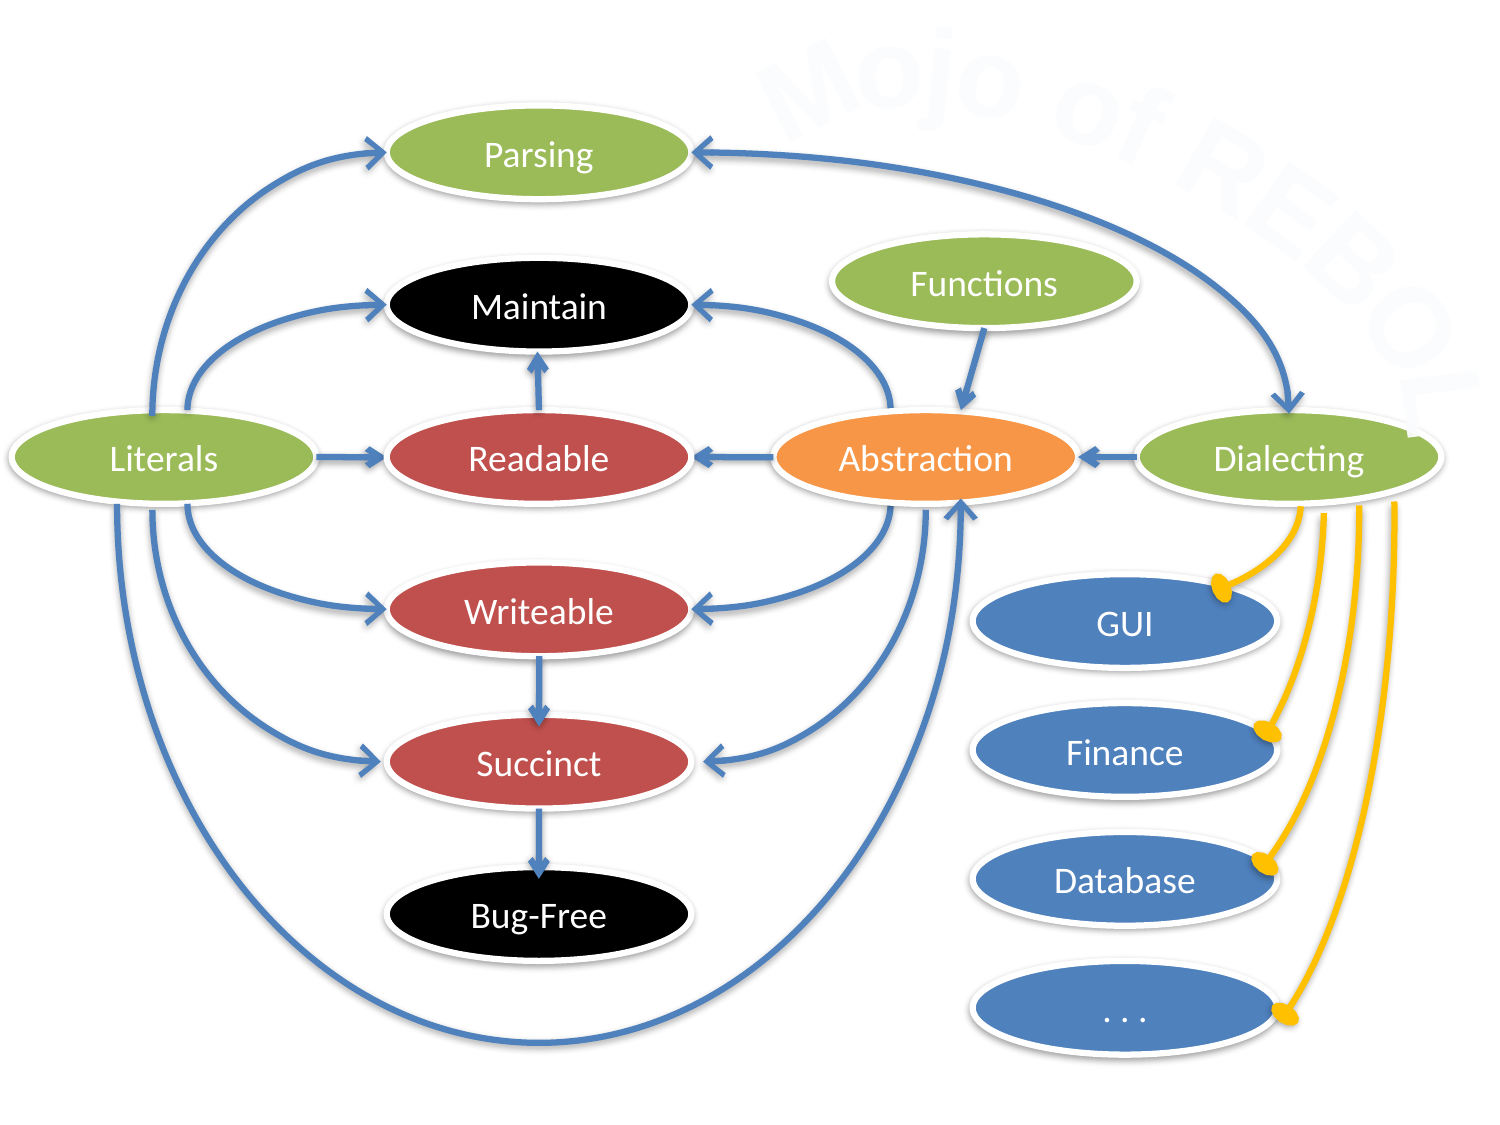

Parsing
Mojo of REBOL

Functions

Maintain

Literals
Readable
Abstraction
Dialecting
Writeable
GUI
Finance
Succinct
Database
Bug-Free
. . .